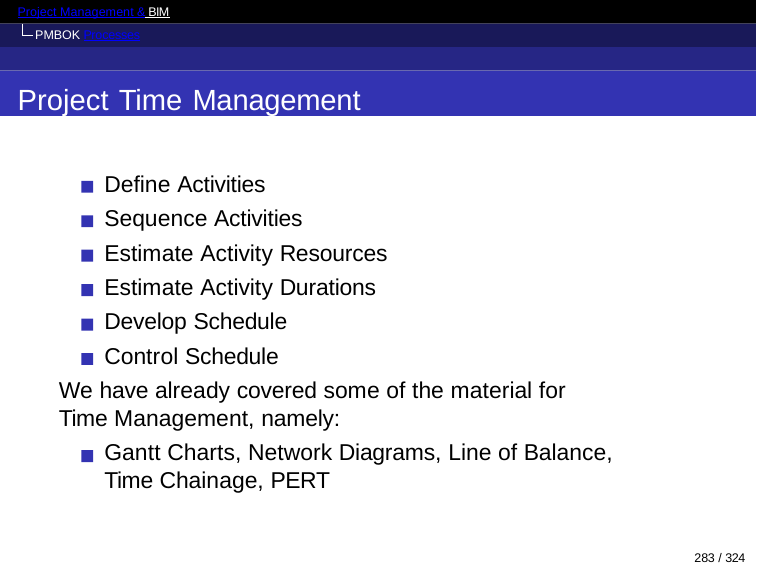

Project Management & BIM PMBOK Processes

Project Time Management
Define Activities Sequence Activities
Estimate Activity Resources Estimate Activity Durations Develop Schedule
Control Schedule
We have already covered some of the material for Time Management, namely:
Gantt Charts, Network Diagrams, Line of Balance, Time Chainage, PERT

283 / 324